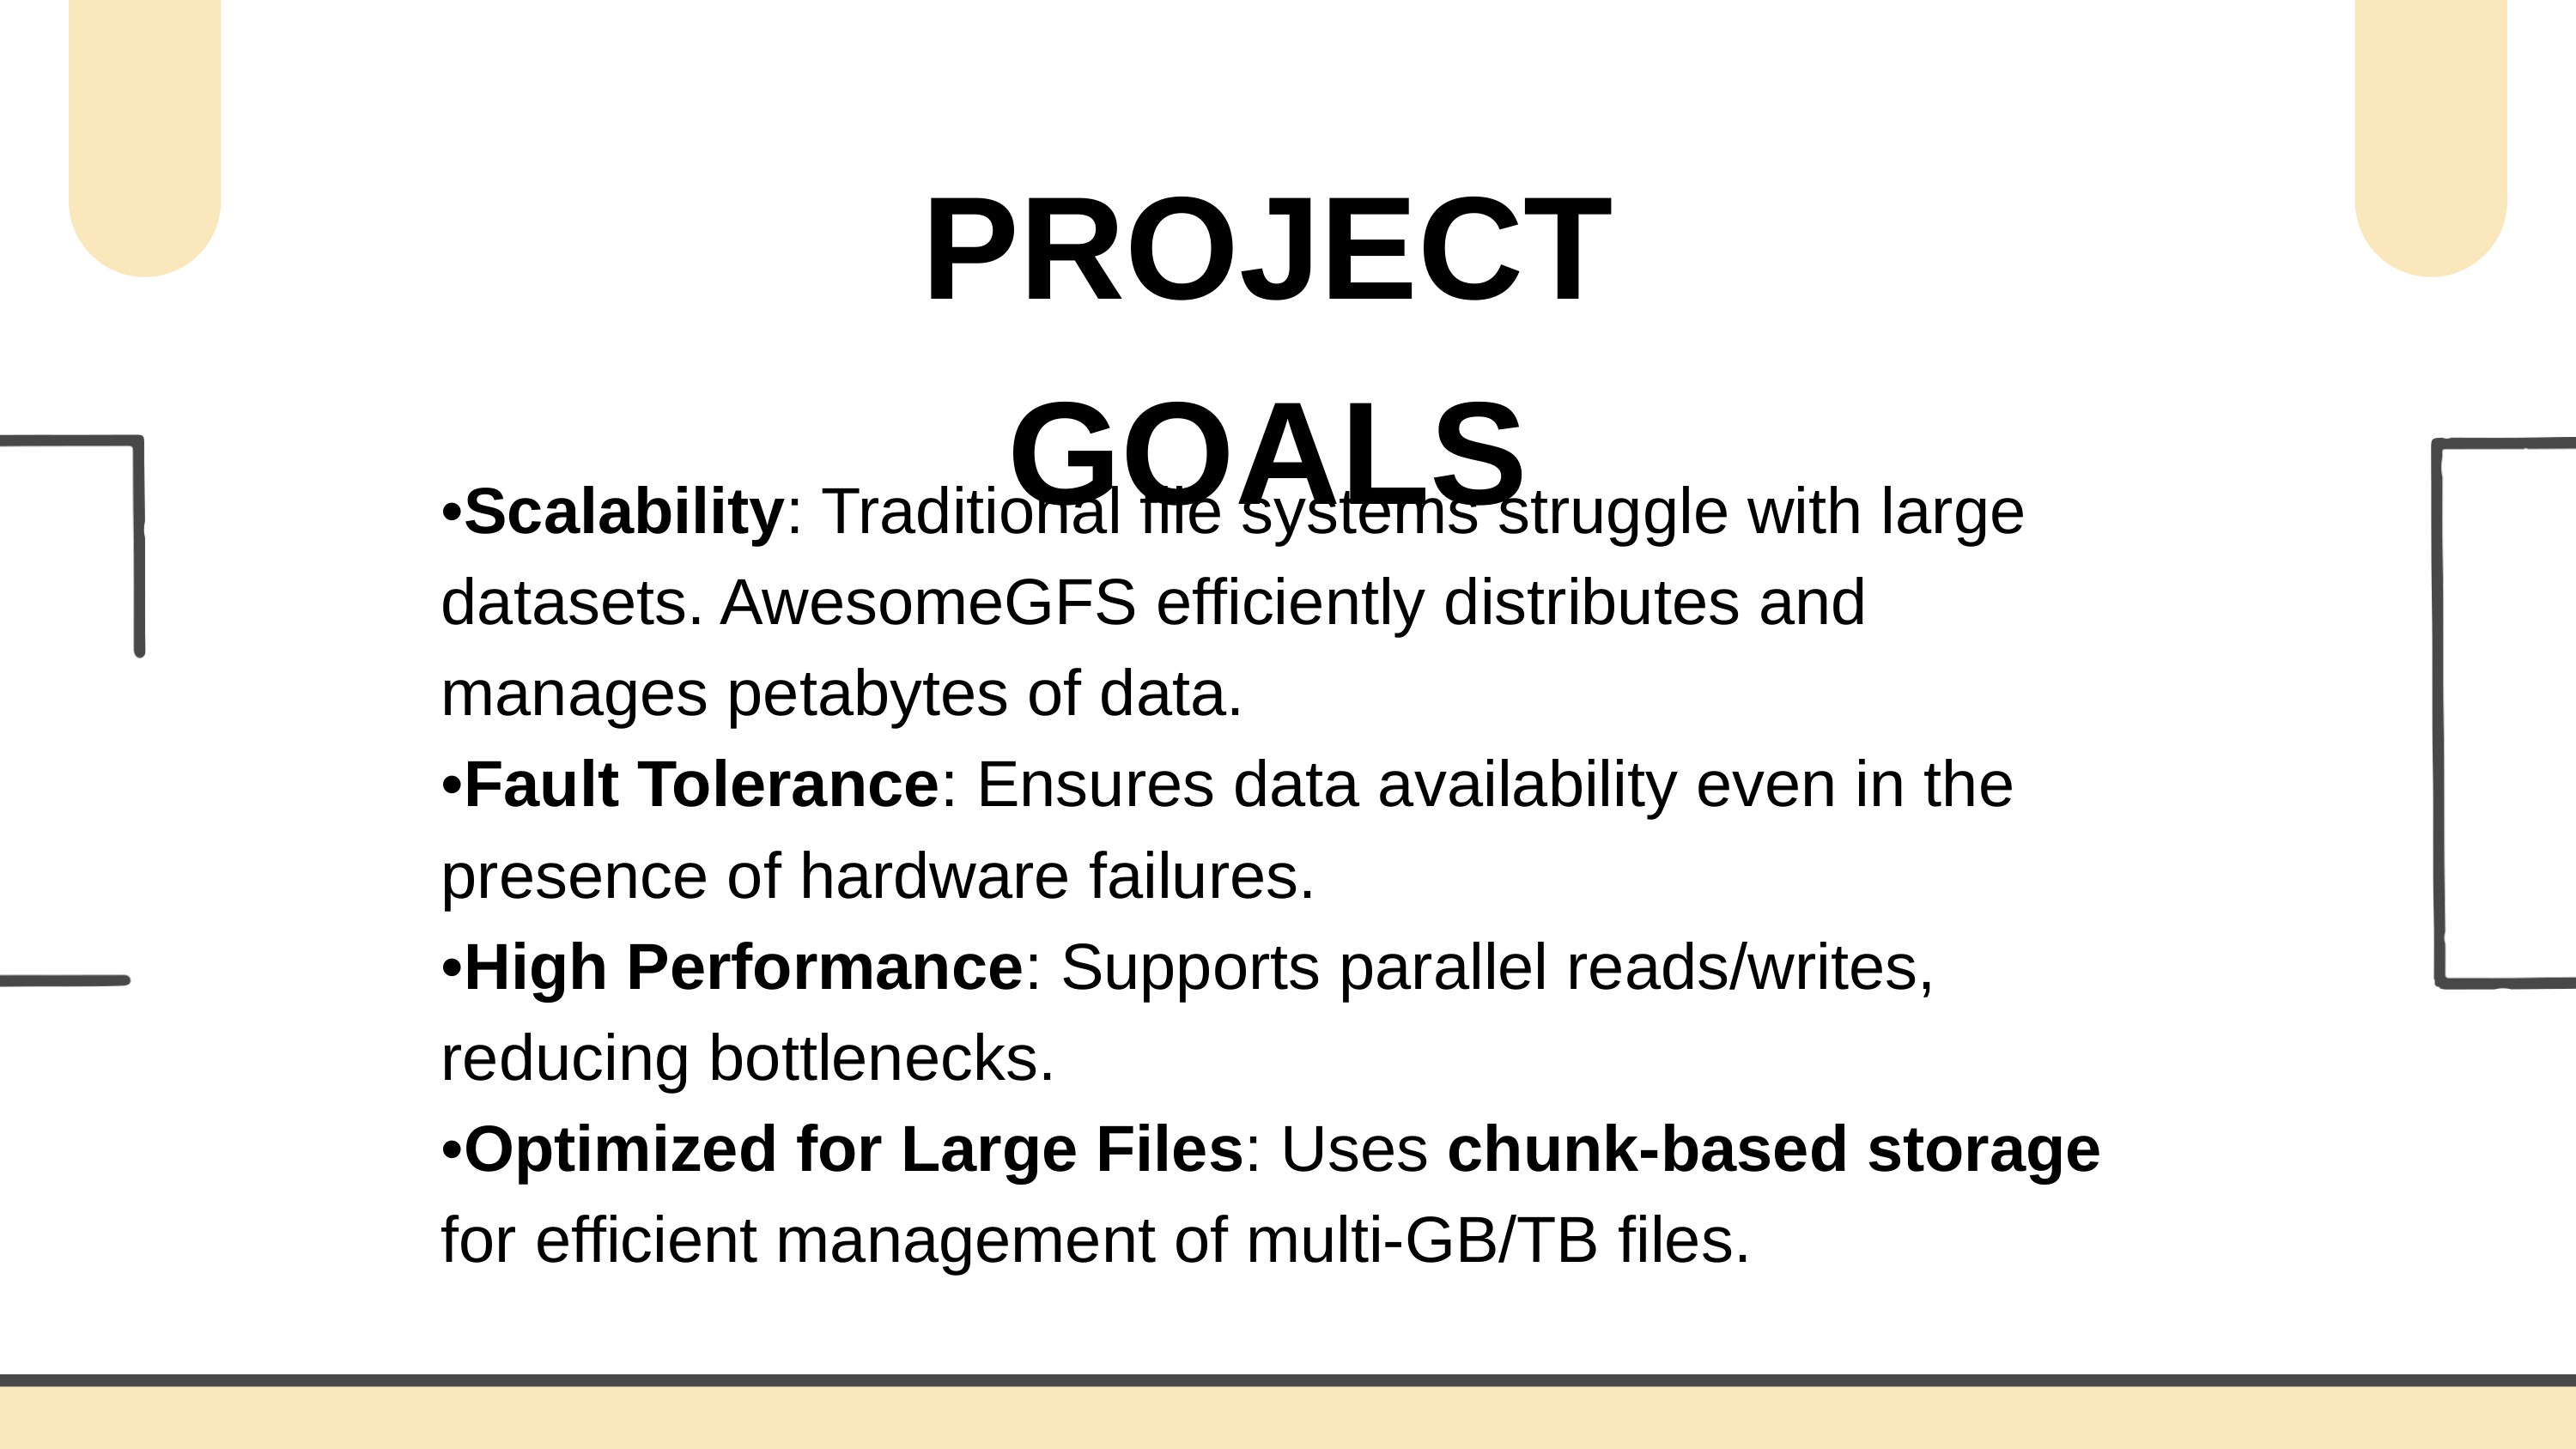

PROJECT GOALS

•Scalability: Traditional file systems struggle with large datasets. AwesomeGFS efficiently distributes and manages petabytes of data.
•Fault Tolerance: Ensures data availability even in the presence of hardware failures.
•High Performance: Supports parallel reads/writes, reducing bottlenecks.
•Optimized for Large Files: Uses chunk-based storage for efficient management of multi-GB/TB files.